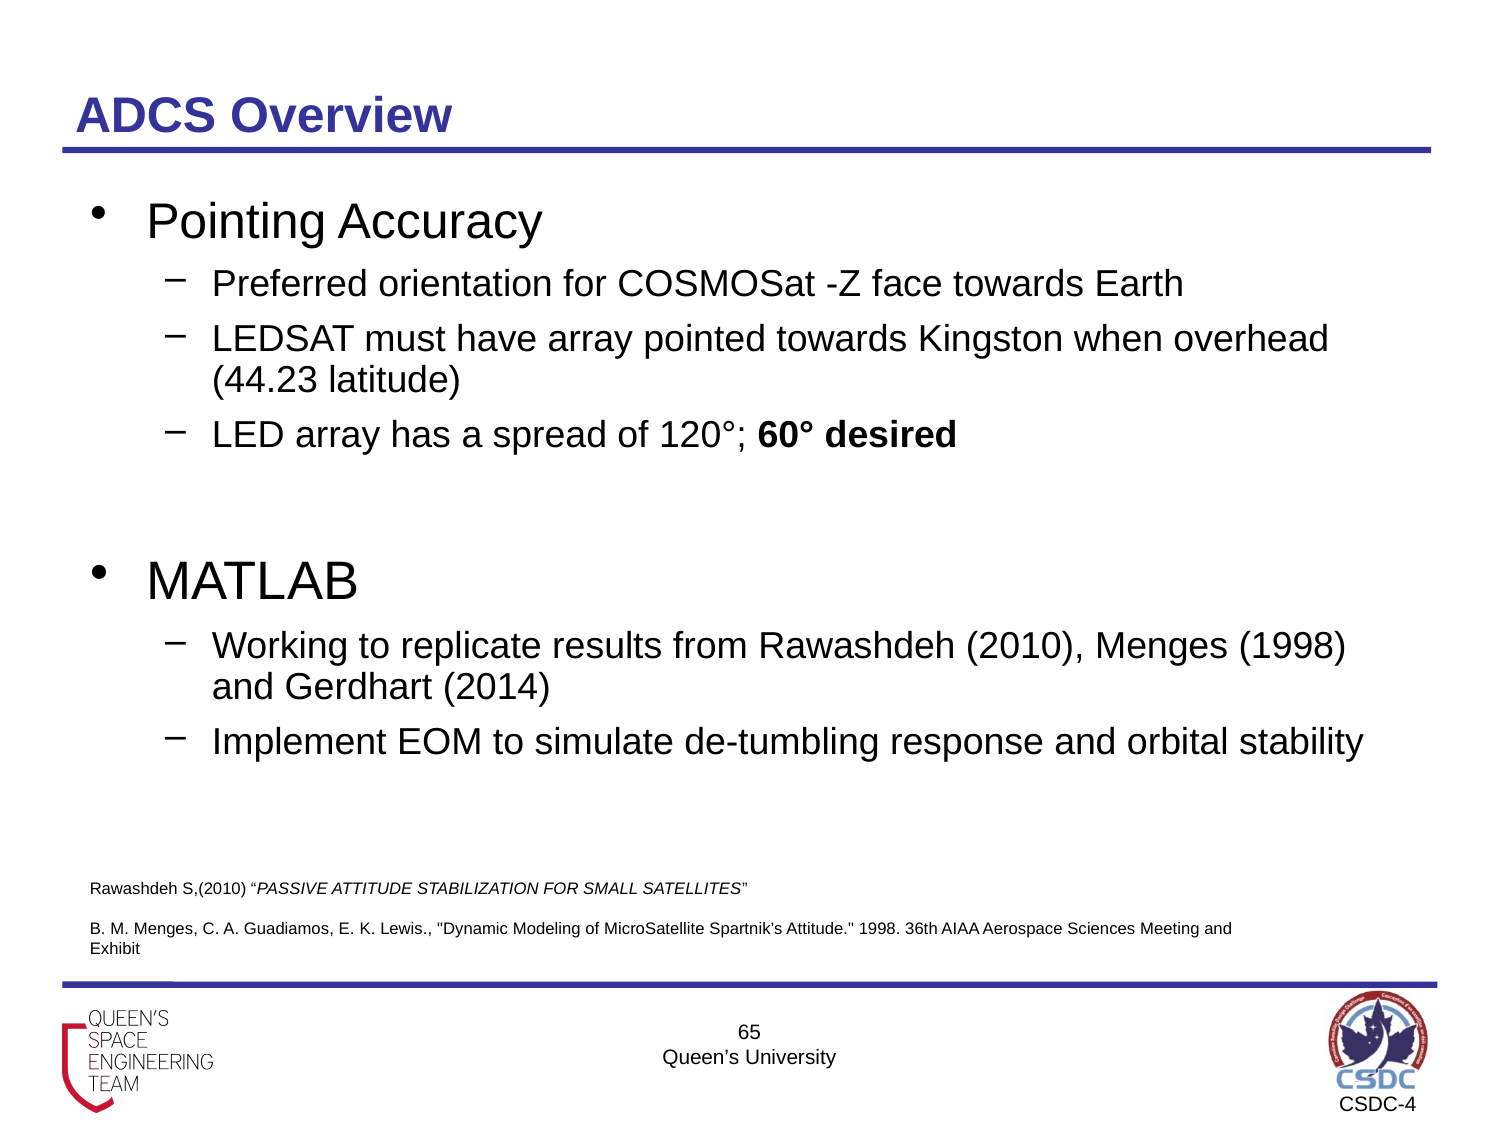

# ADCS Overview
Pointing Accuracy
Preferred orientation for COSMOSat -Z face towards Earth
LEDSAT must have array pointed towards Kingston when overhead (44.23 latitude)
LED array has a spread of 120°; 60° desired

MATLAB
Working to replicate results from Rawashdeh (2010), Menges (1998) and Gerdhart (2014)
Implement EOM to simulate de-tumbling response and orbital stability

Rawashdeh S,(2010) “PASSIVE ATTITUDE STABILIZATION FOR SMALL SATELLITES”

B. M. Menges, C. A. Guadiamos, E. K. Lewis., "Dynamic Modeling of MicroSatellite Spartnik’s Attitude." 1998. 36th AIAA Aerospace Sciences Meeting and Exhibit
65
Queen’s University